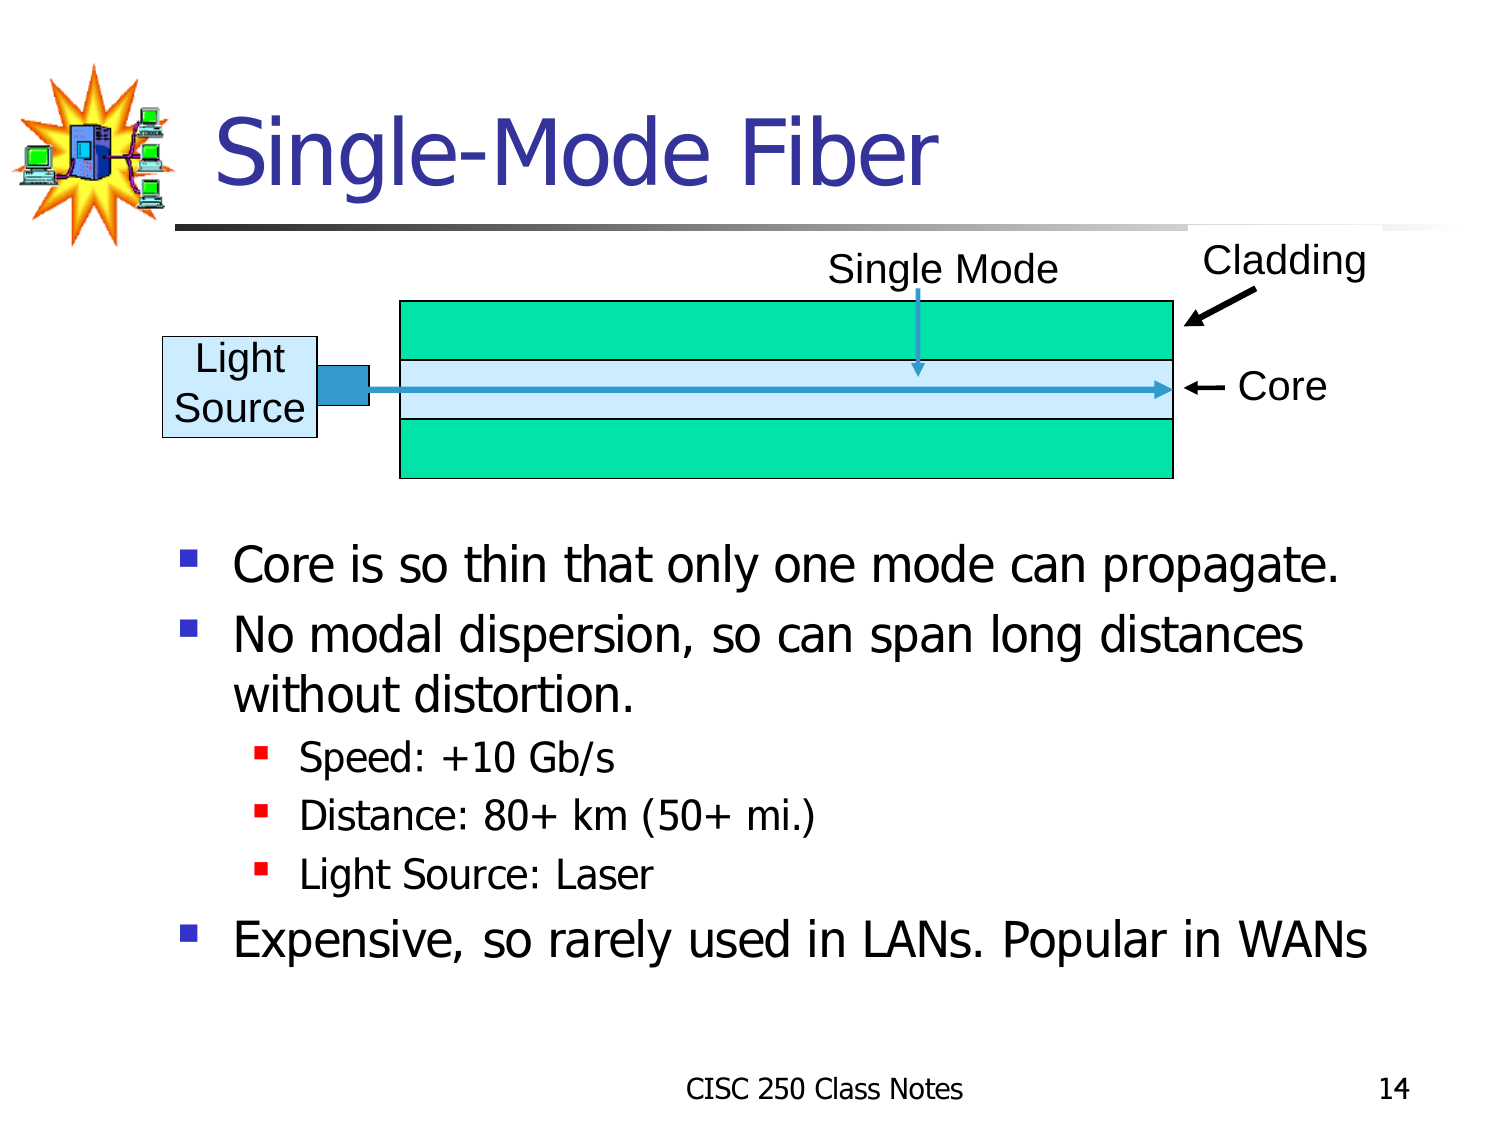

# Single-Mode Fiber
Cladding
Single Mode

Light
Source

Core

Core is so thin that only one mode can propagate.
No modal dispersion, so can span long distances without distortion.
Speed: +10 Gb/s
Distance: 80+ km (50+ mi.)
Light Source: Laser
Expensive, so rarely used in LANs. Popular in WANs

CISC 250 Class Notes
14